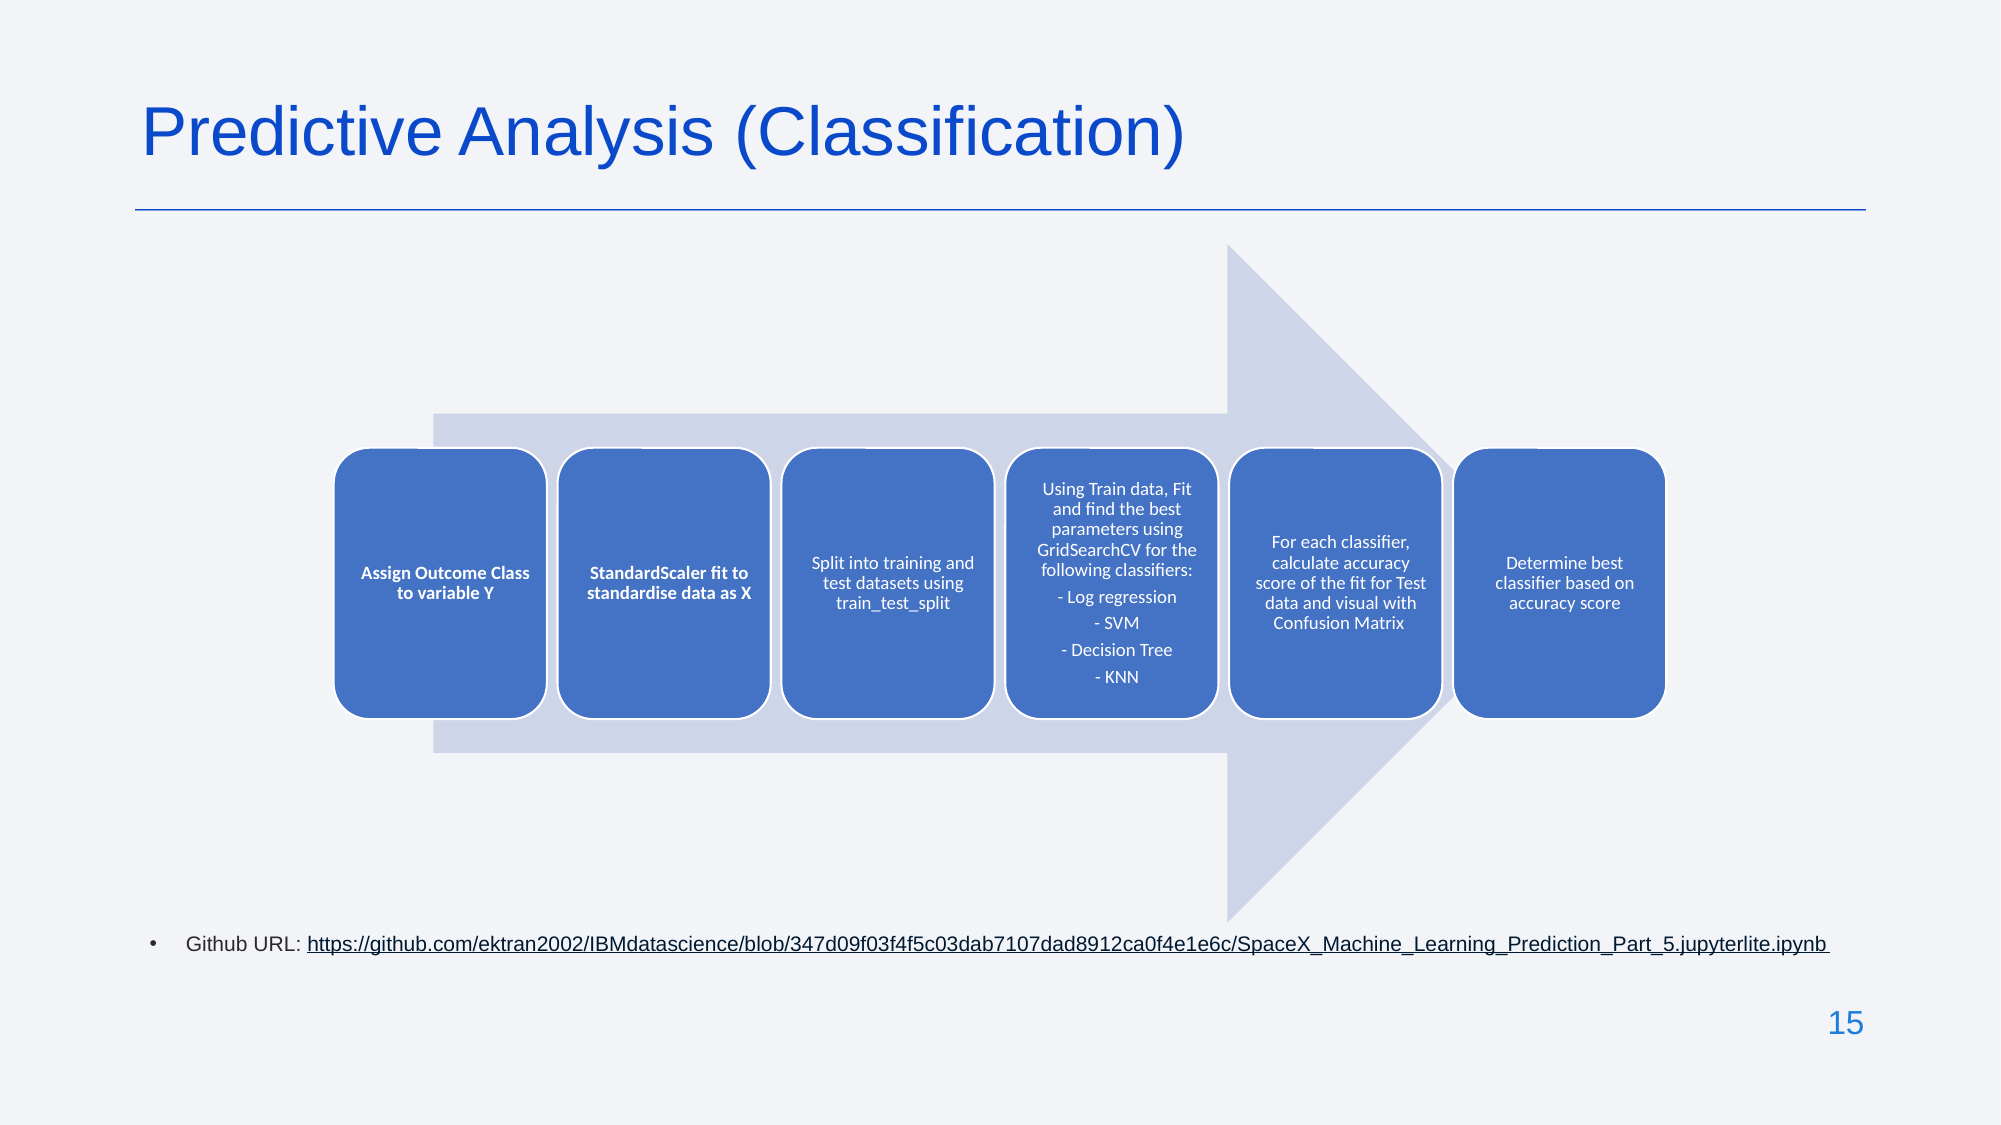

Predictive Analysis (Classification)
Assign Outcome Class to variable Y
StandardScaler fit to standardise data as X
Split into training and test datasets using train_test_split
Using Train data, Fit and find the best parameters using GridSearchCV for the following classifiers:
- Log regression
- SVM
- Decision Tree
- KNN
For each classifier, calculate accuracy score of the fit for Test data and visual with Confusion Matrix
Determine best classifier based on accuracy score
Github URL: https://github.com/ektran2002/IBMdatascience/blob/347d09f03f4f5c03dab7107dad8912ca0f4e1e6c/SpaceX_Machine_Learning_Prediction_Part_5.jupyterlite.ipynb

15